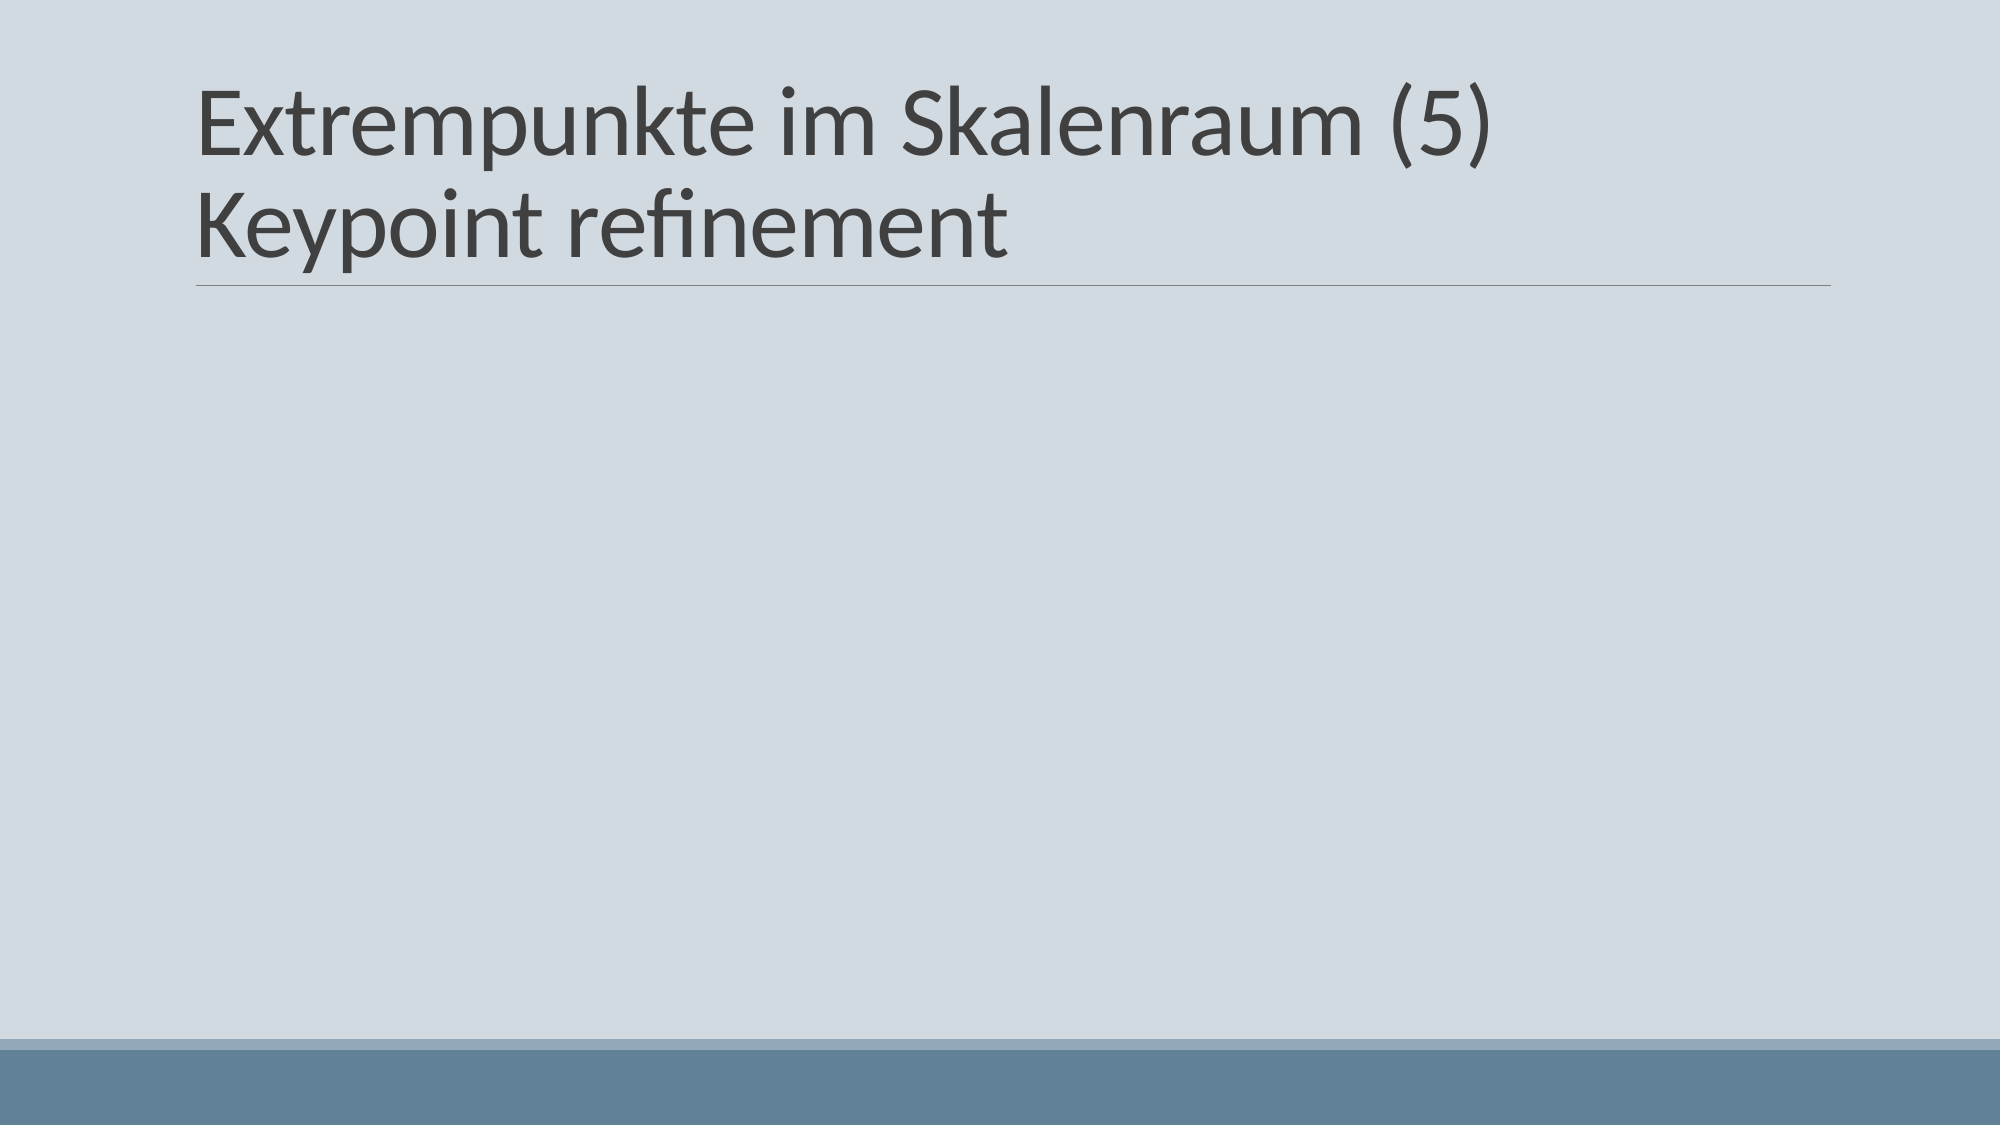

# Extrempunkte im Skalenraum (5) Keypoint refinement